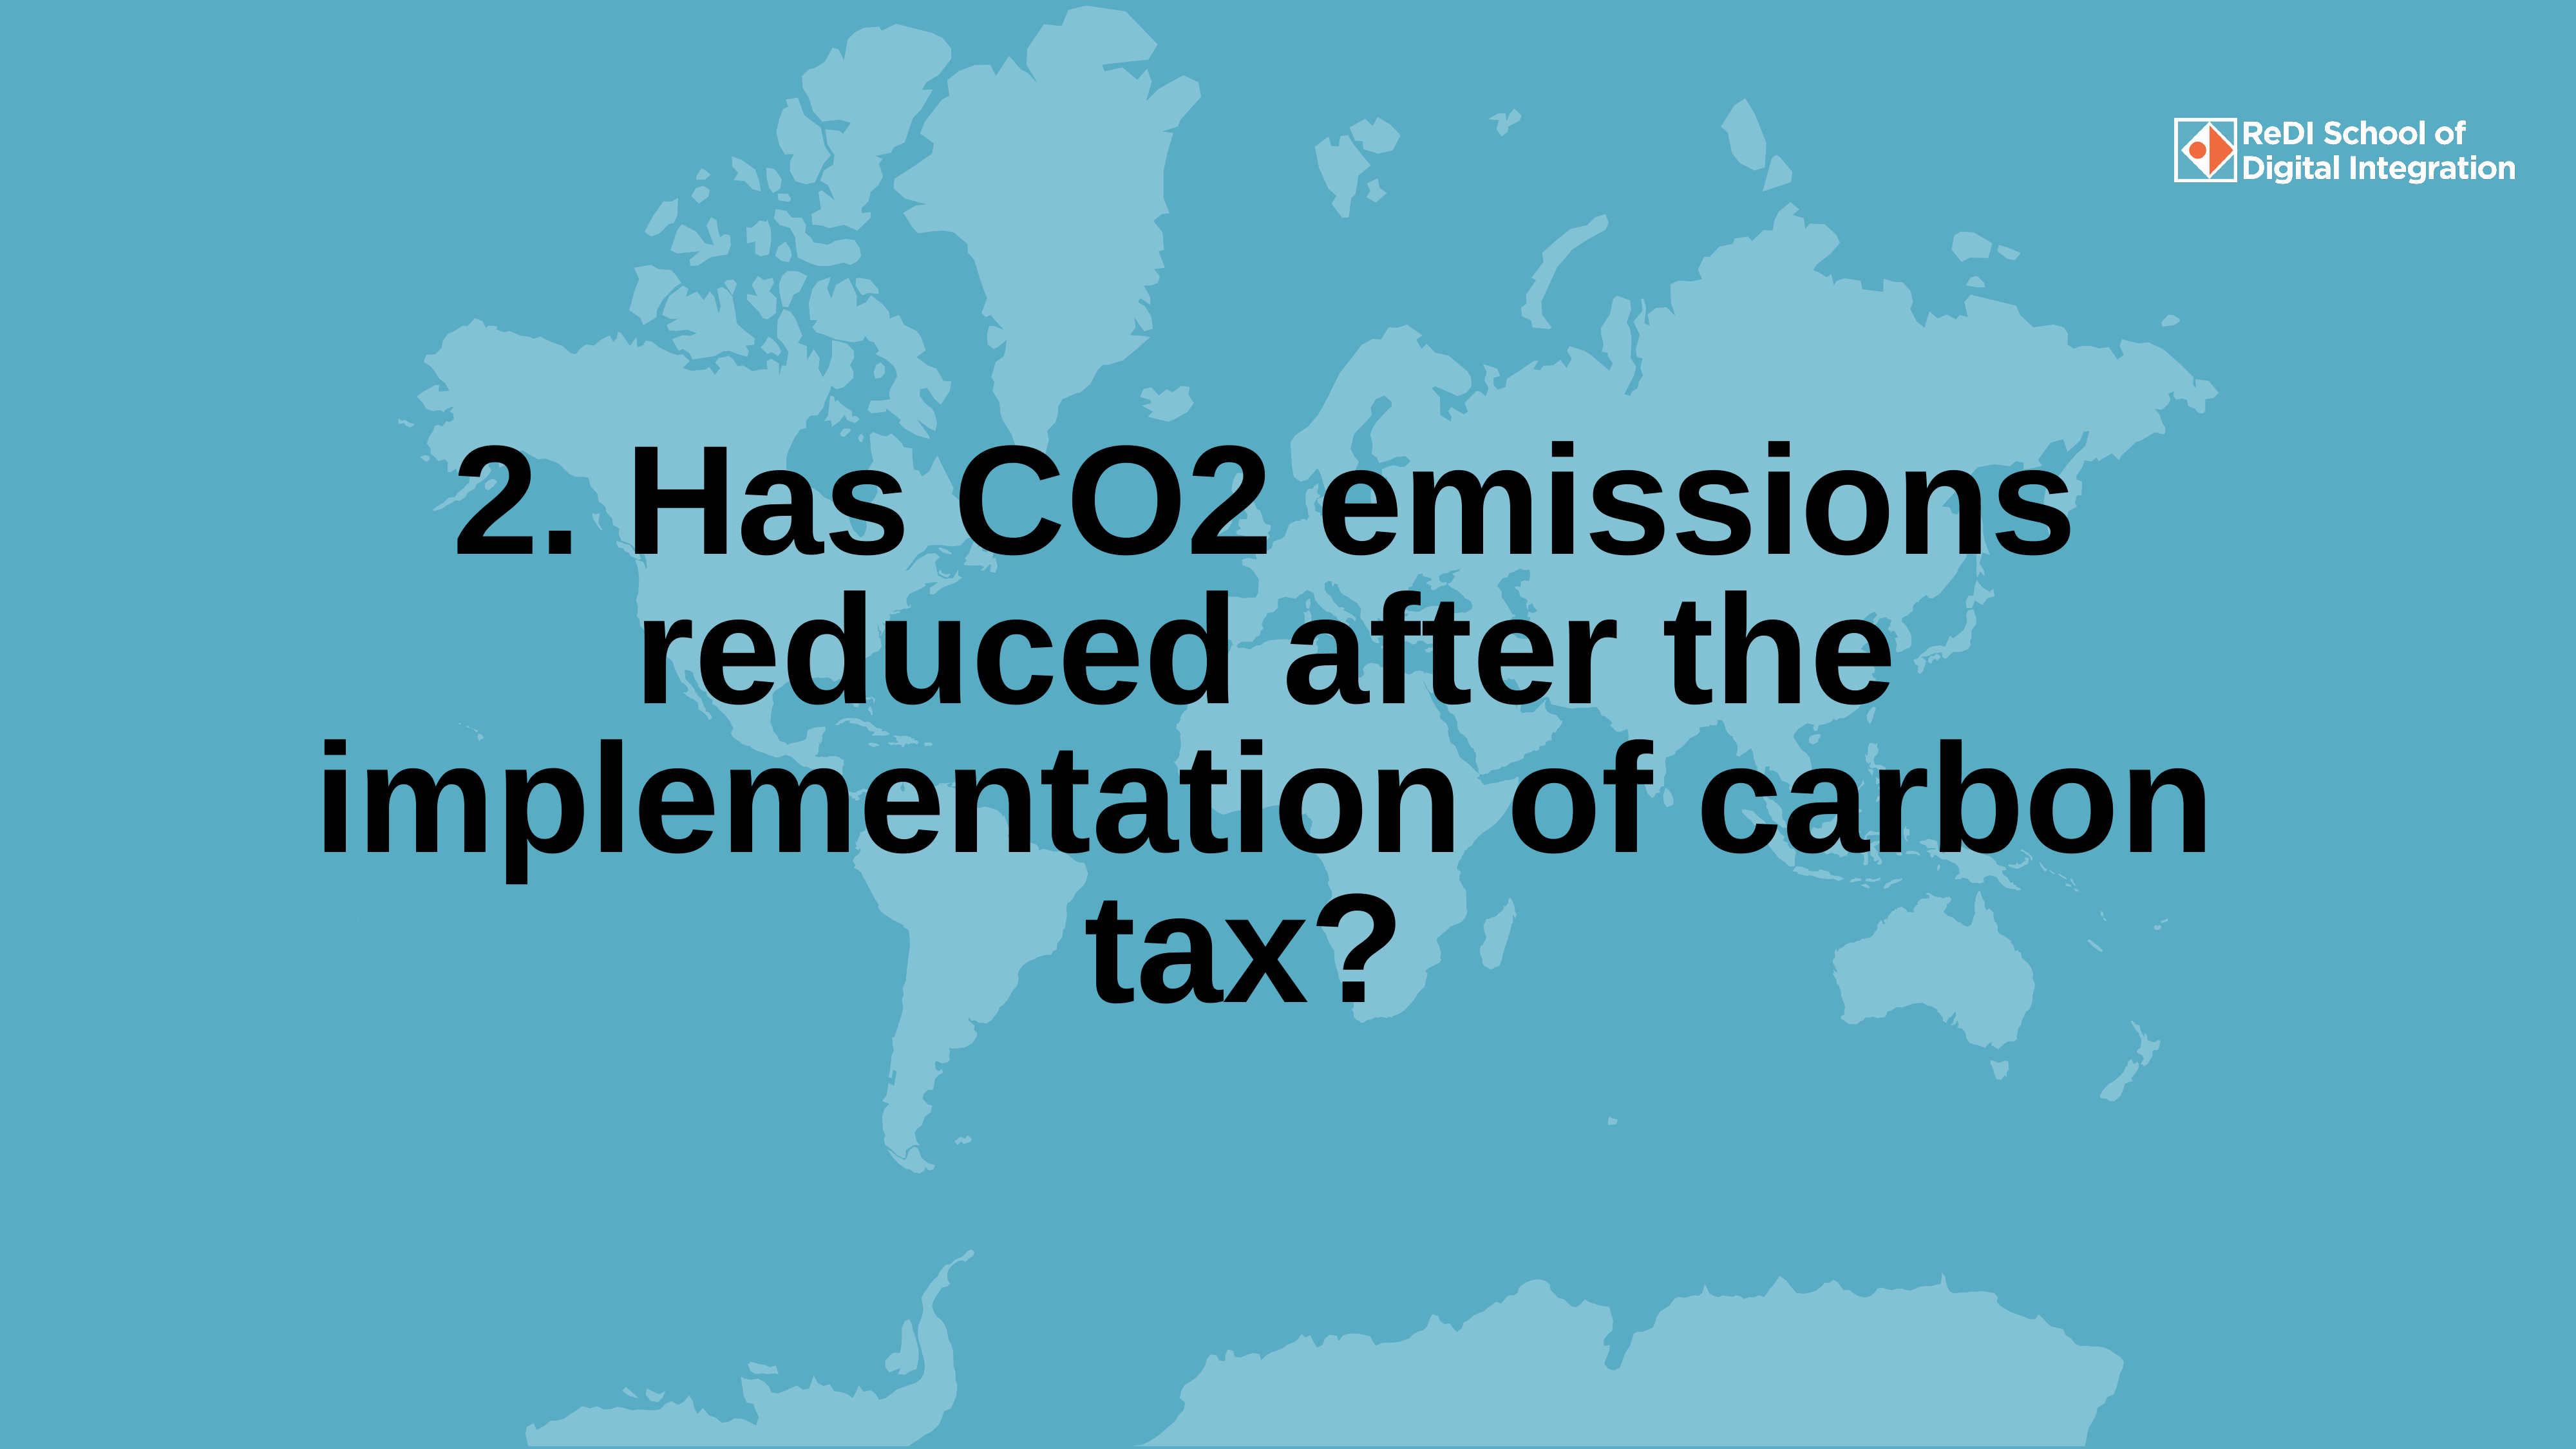

# 2. Has CO2 emissions reduced after the implementation of carbon tax?